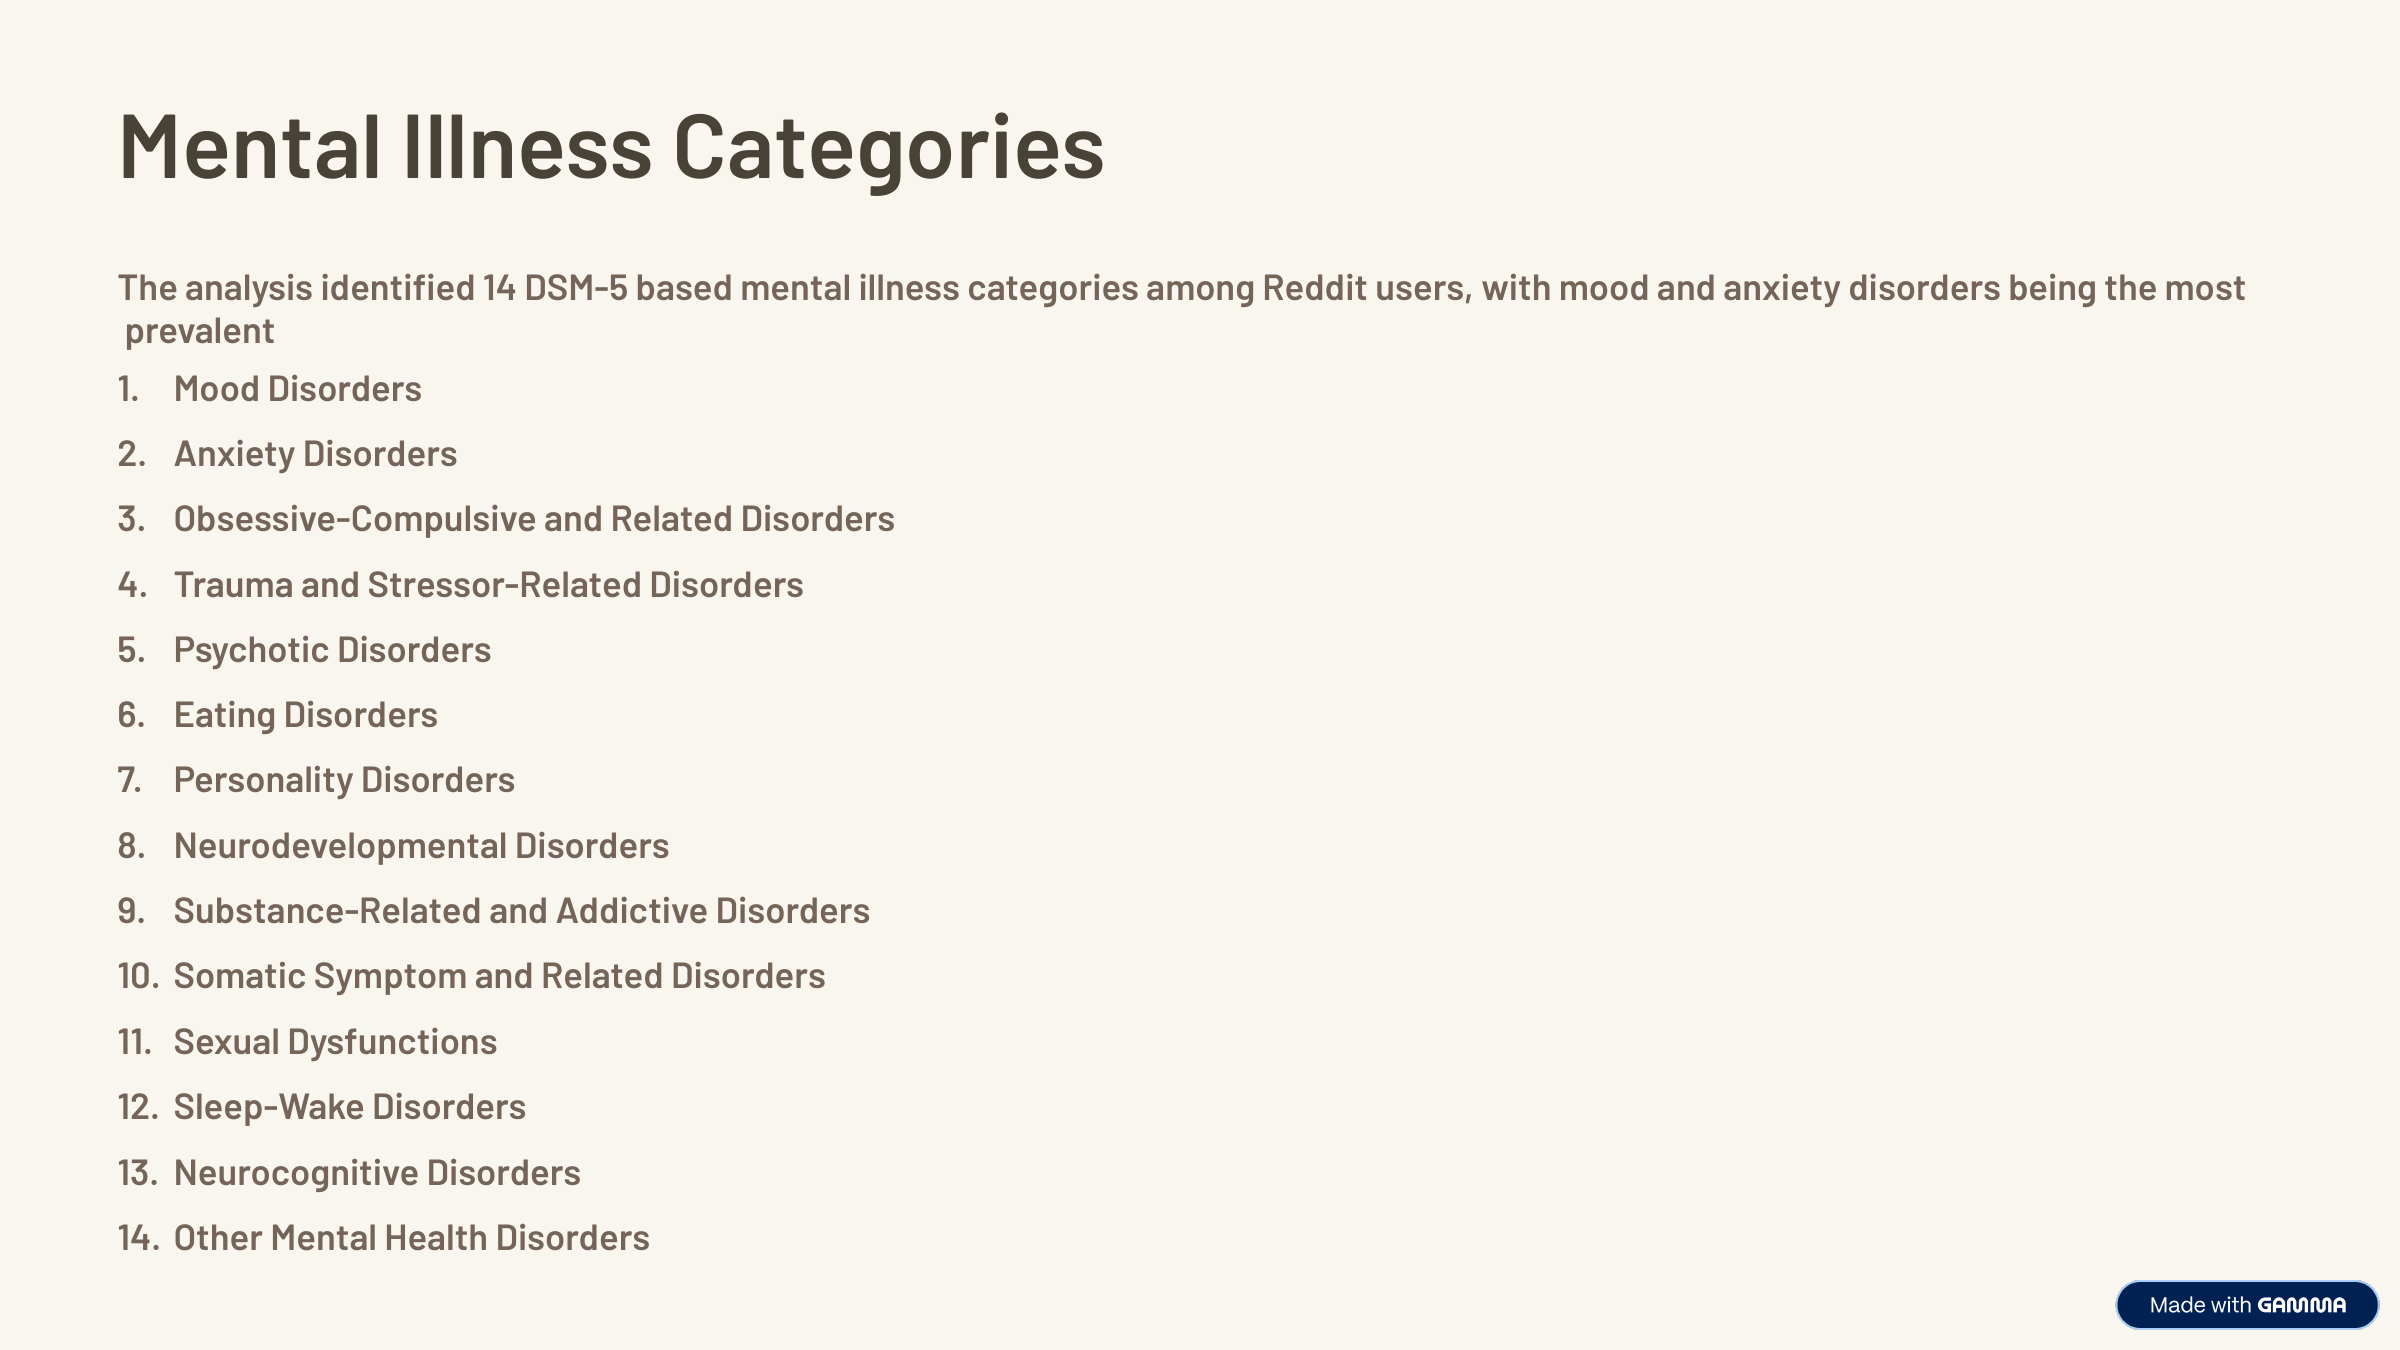

Mental Illness Categories
The analysis identified 14 DSM-5 based mental illness categories among Reddit users, with mood and anxiety disorders being the most
 prevalent

Mood Disorders
Anxiety Disorders
Obsessive-Compulsive and Related Disorders
Trauma and Stressor-Related Disorders
Psychotic Disorders
Eating Disorders
Personality Disorders
Neurodevelopmental Disorders
Substance-Related and Addictive Disorders
Somatic Symptom and Related Disorders
Sexual Dysfunctions
Sleep-Wake Disorders
Neurocognitive Disorders
Other Mental Health Disorders